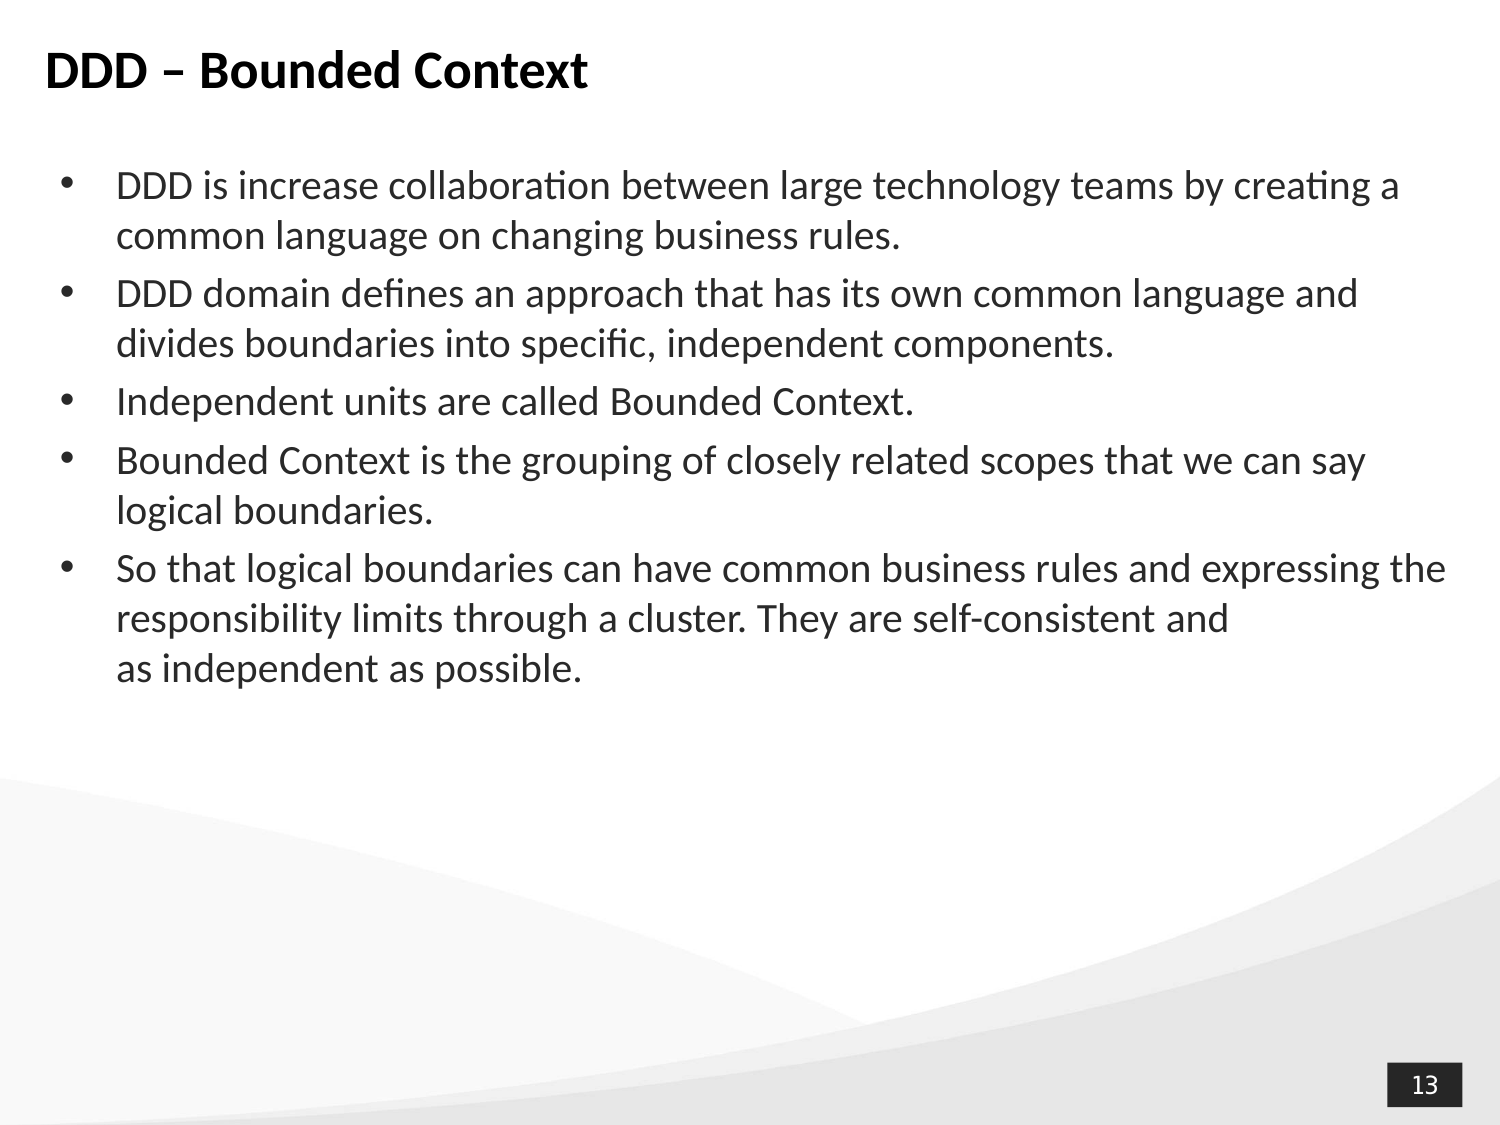

# DDD – Bounded Context
DDD is increase collaboration between large technology teams by creating a common language on changing business rules.
DDD domain defines an approach that has its own common language and divides boundaries into specific, independent components.
Independent units are called Bounded Context.
Bounded Context is the grouping of closely related scopes that we can say logical boundaries.
So that logical boundaries can have common business rules and expressing the responsibility limits through a cluster. They are self-consistent and as independent as possible.